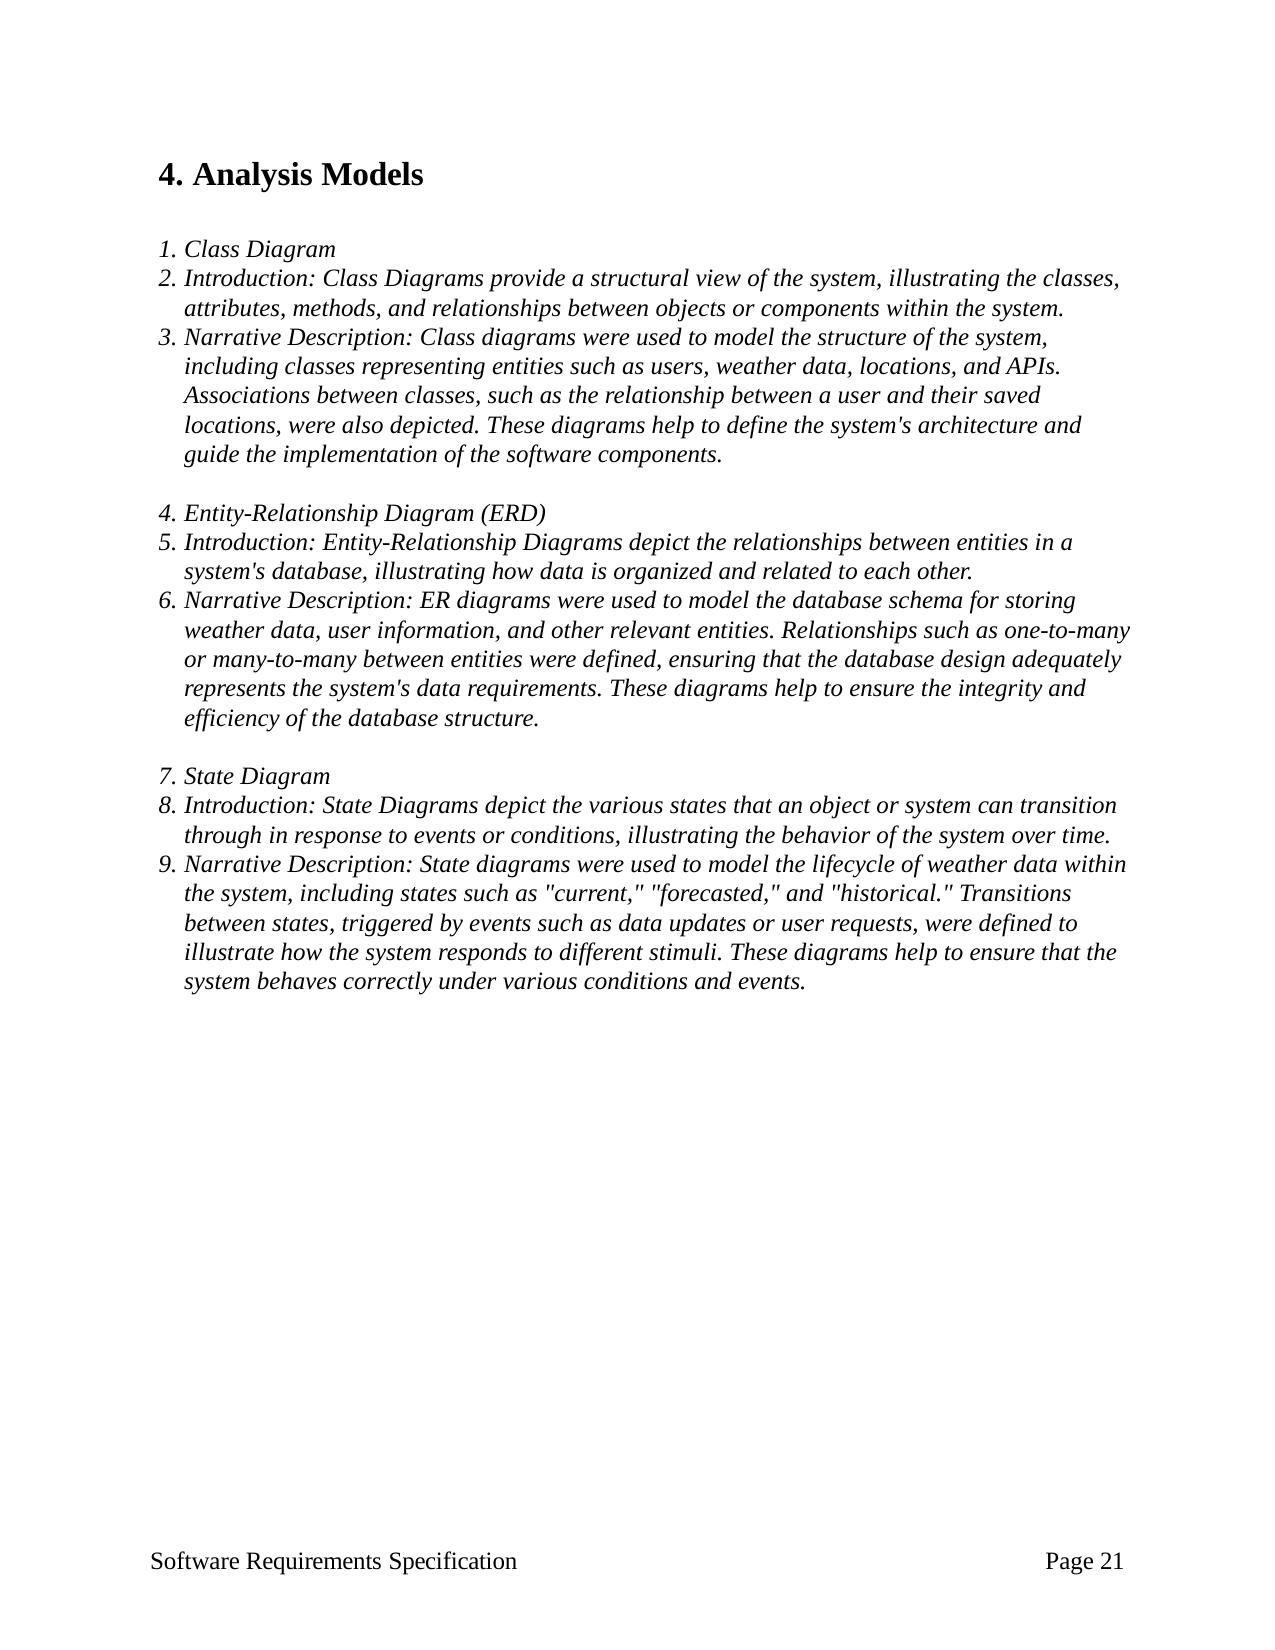

Analysis Models

Class Diagram
Introduction: Class Diagrams provide a structural view of the system, illustrating the classes, attributes, methods, and relationships between objects or components within the system.
Narrative Description: Class diagrams were used to model the structure of the system, including classes representing entities such as users, weather data, locations, and APIs. Associations between classes, such as the relationship between a user and their saved locations, were also depicted. These diagrams help to define the system's architecture and guide the implementation of the software components.

Entity-Relationship Diagram (ERD)
Introduction: Entity-Relationship Diagrams depict the relationships between entities in a system's database, illustrating how data is organized and related to each other.
Narrative Description: ER diagrams were used to model the database schema for storing weather data, user information, and other relevant entities. Relationships such as one-to-many or many-to-many between entities were defined, ensuring that the database design adequately represents the system's data requirements. These diagrams help to ensure the integrity and efficiency of the database structure.

State Diagram
Introduction: State Diagrams depict the various states that an object or system can transition through in response to events or conditions, illustrating the behavior of the system over time.
Narrative Description: State diagrams were used to model the lifecycle of weather data within the system, including states such as "current," "forecasted," and "historical." Transitions between states, triggered by events such as data updates or user requests, were defined to illustrate how the system responds to different stimuli. These diagrams help to ensure that the system behaves correctly under various conditions and events.
Software Requirements Specification
Page 21